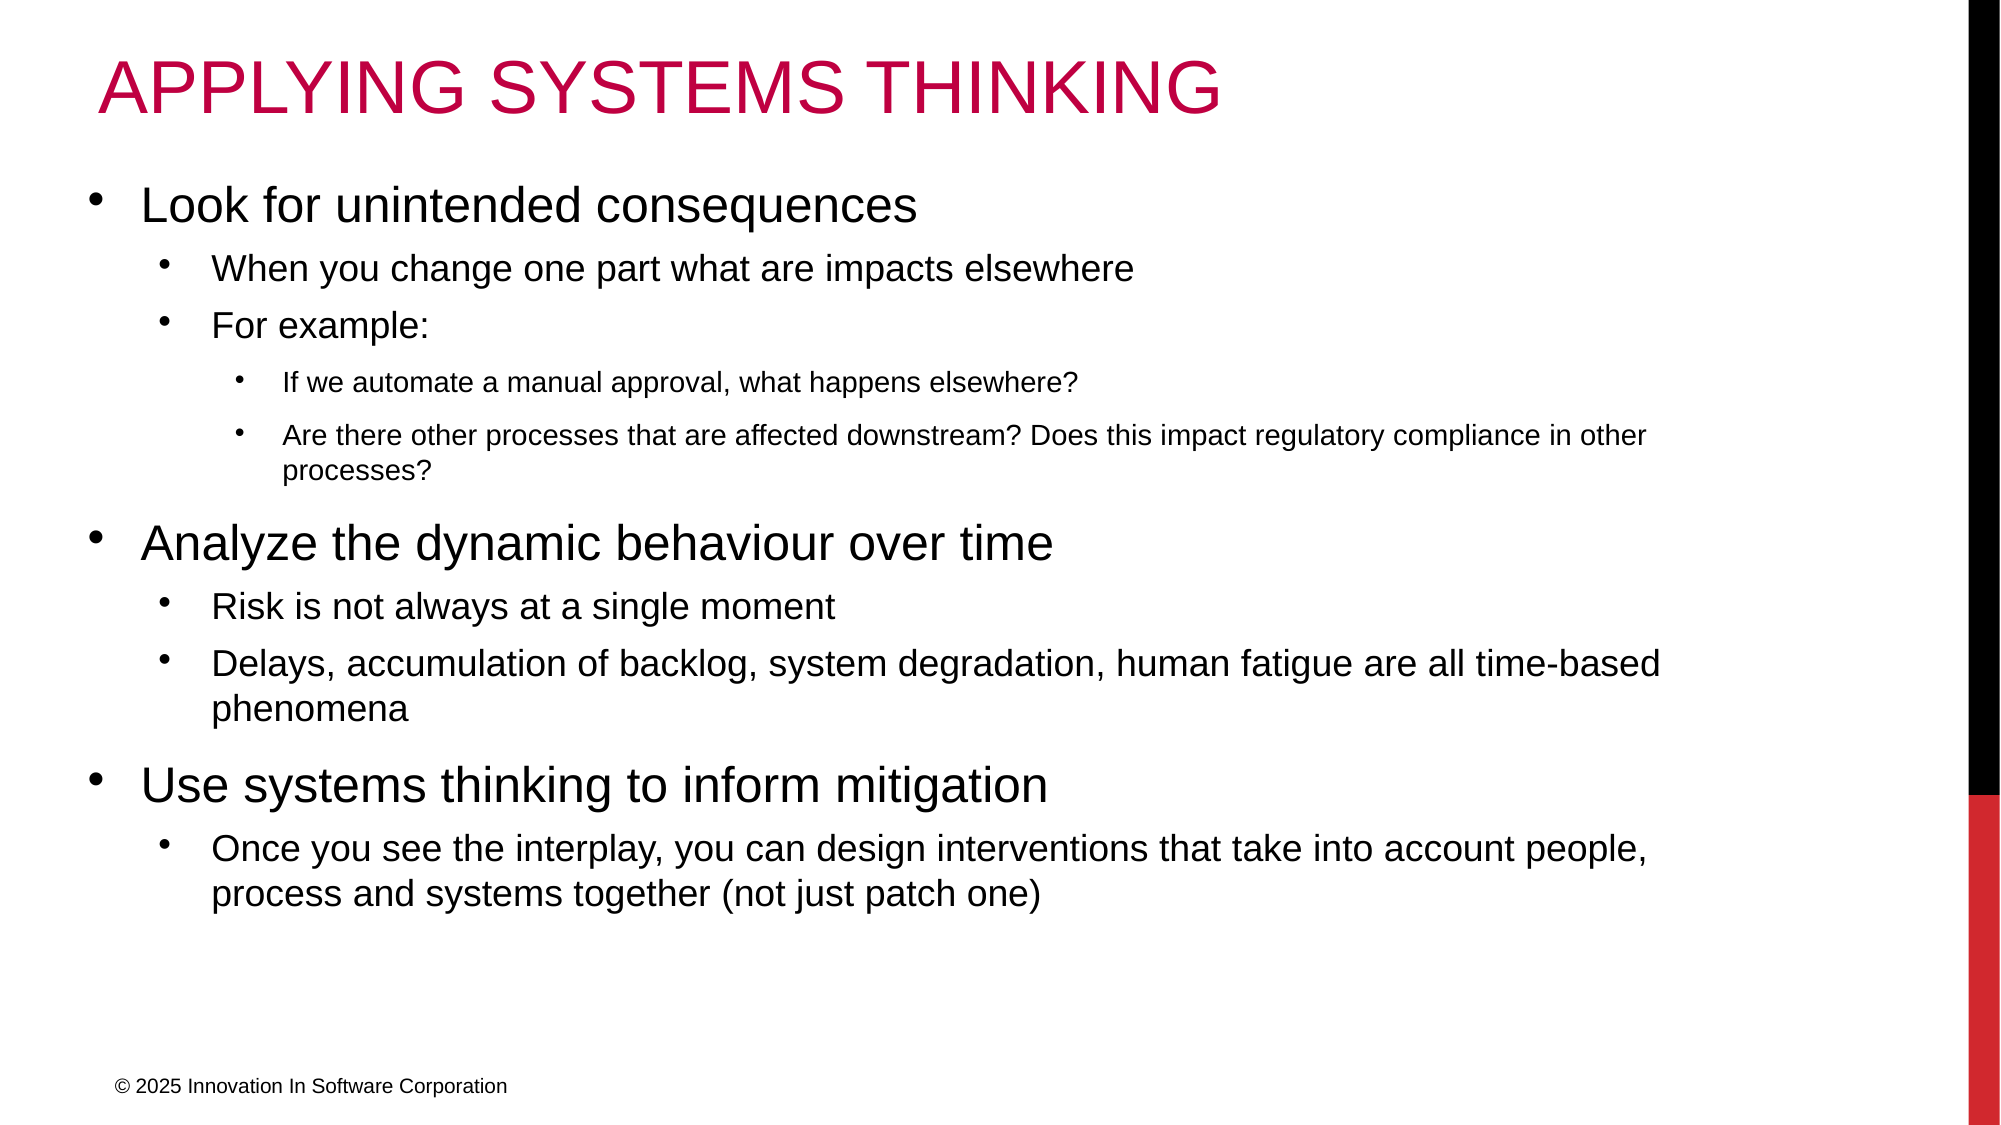

# Applying Systems Thinking
Look for unintended consequences
When you change one part what are impacts elsewhere
For example:
If we automate a manual approval, what happens elsewhere?
Are there other processes that are affected downstream? Does this impact regulatory compliance in other processes?
Analyze the dynamic behaviour over time
Risk is not always at a single moment
Delays, accumulation of backlog, system degradation, human fatigue are all time-based phenomena
Use systems thinking to inform mitigation
Once you see the interplay, you can design interventions that take into account people, process and systems together (not just patch one)
© 2025 Innovation In Software Corporation